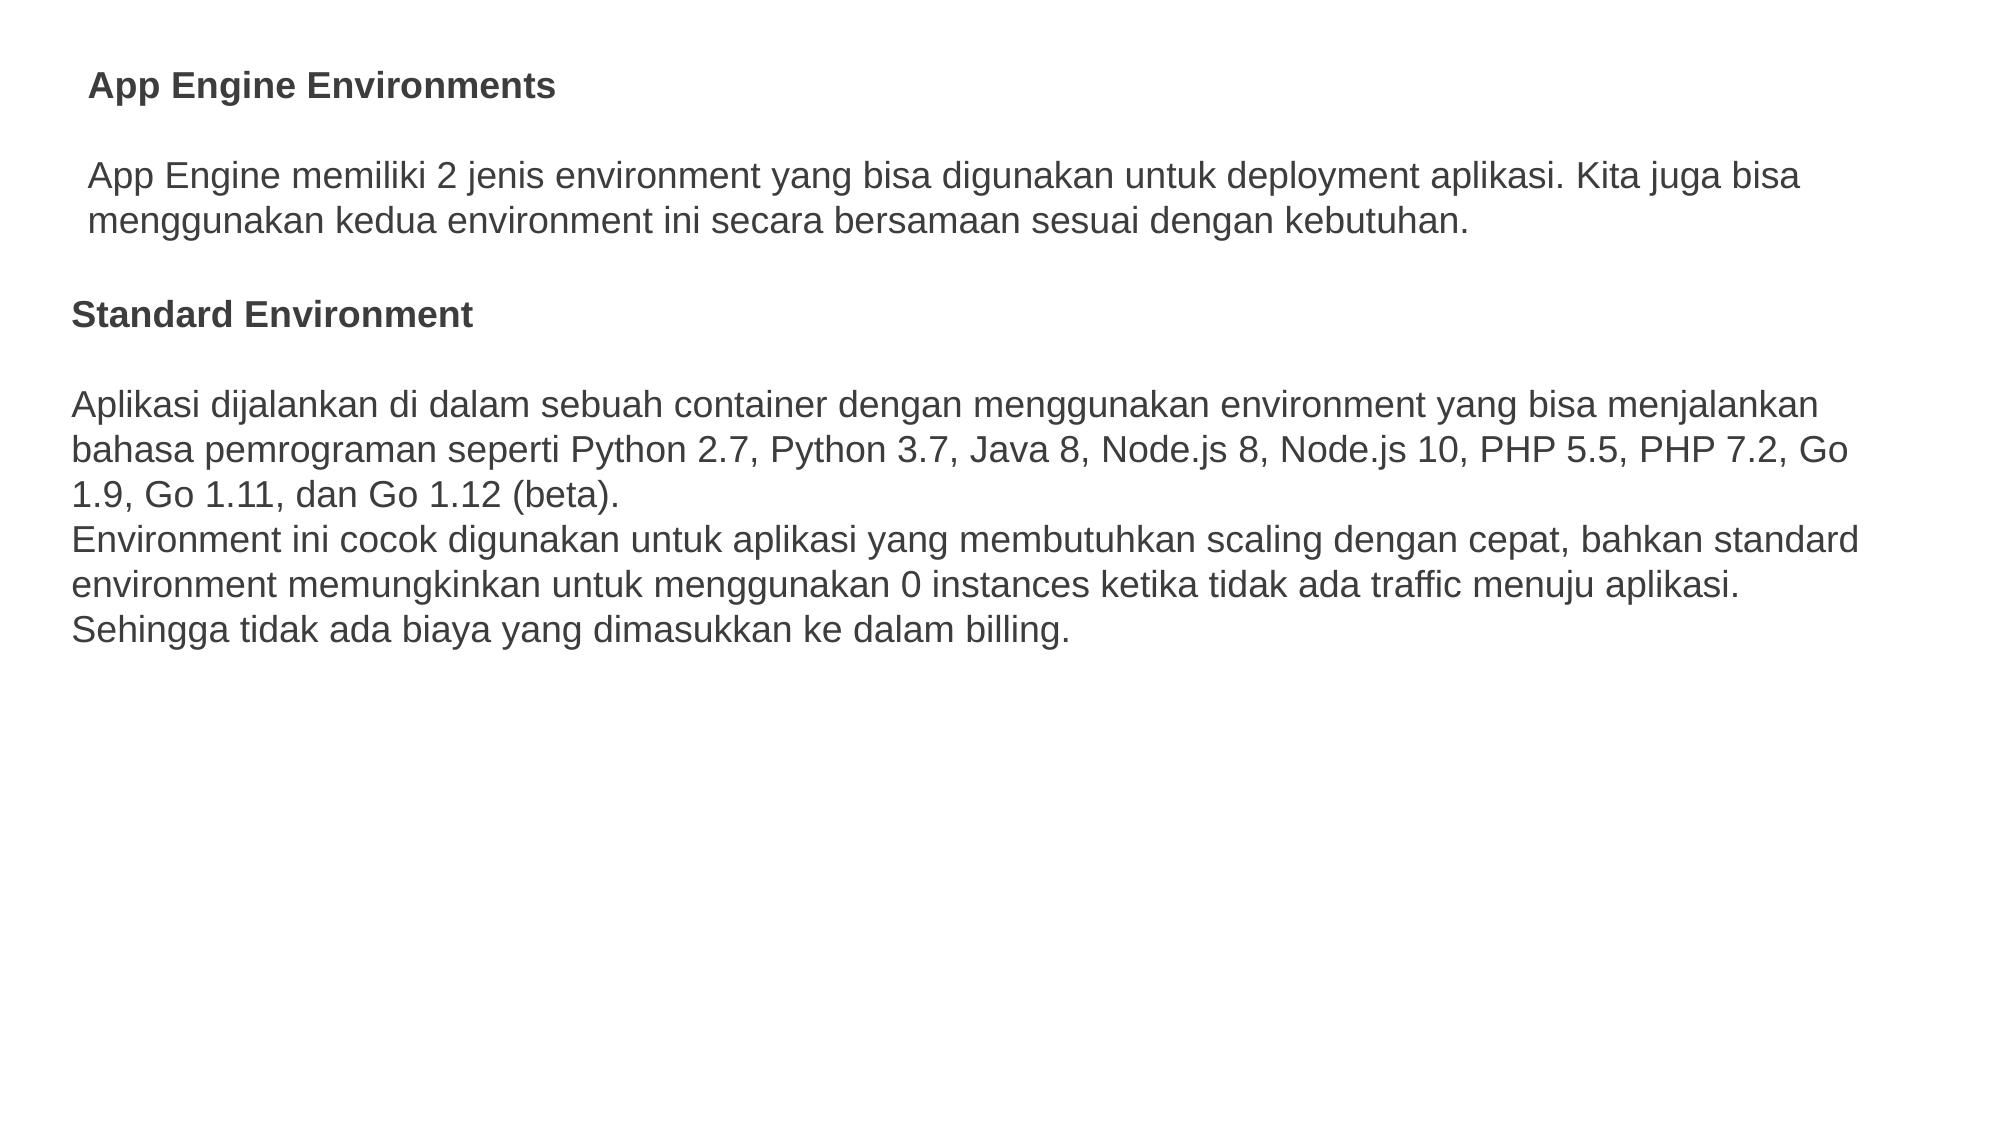

App Engine Environments

App Engine memiliki 2 jenis environment yang bisa digunakan untuk deployment aplikasi. Kita juga bisa menggunakan kedua environment ini secara bersamaan sesuai dengan kebutuhan.
Standard Environment

Aplikasi dijalankan di dalam sebuah container dengan menggunakan environment yang bisa menjalankan bahasa pemrograman seperti Python 2.7, Python 3.7, Java 8, Node.js 8, Node.js 10, PHP 5.5, PHP 7.2, Go 1.9, Go 1.11, dan Go 1.12 (beta).
Environment ini cocok digunakan untuk aplikasi yang membutuhkan scaling dengan cepat, bahkan standard environment memungkinkan untuk menggunakan 0 instances ketika tidak ada traffic menuju aplikasi. Sehingga tidak ada biaya yang dimasukkan ke dalam billing.